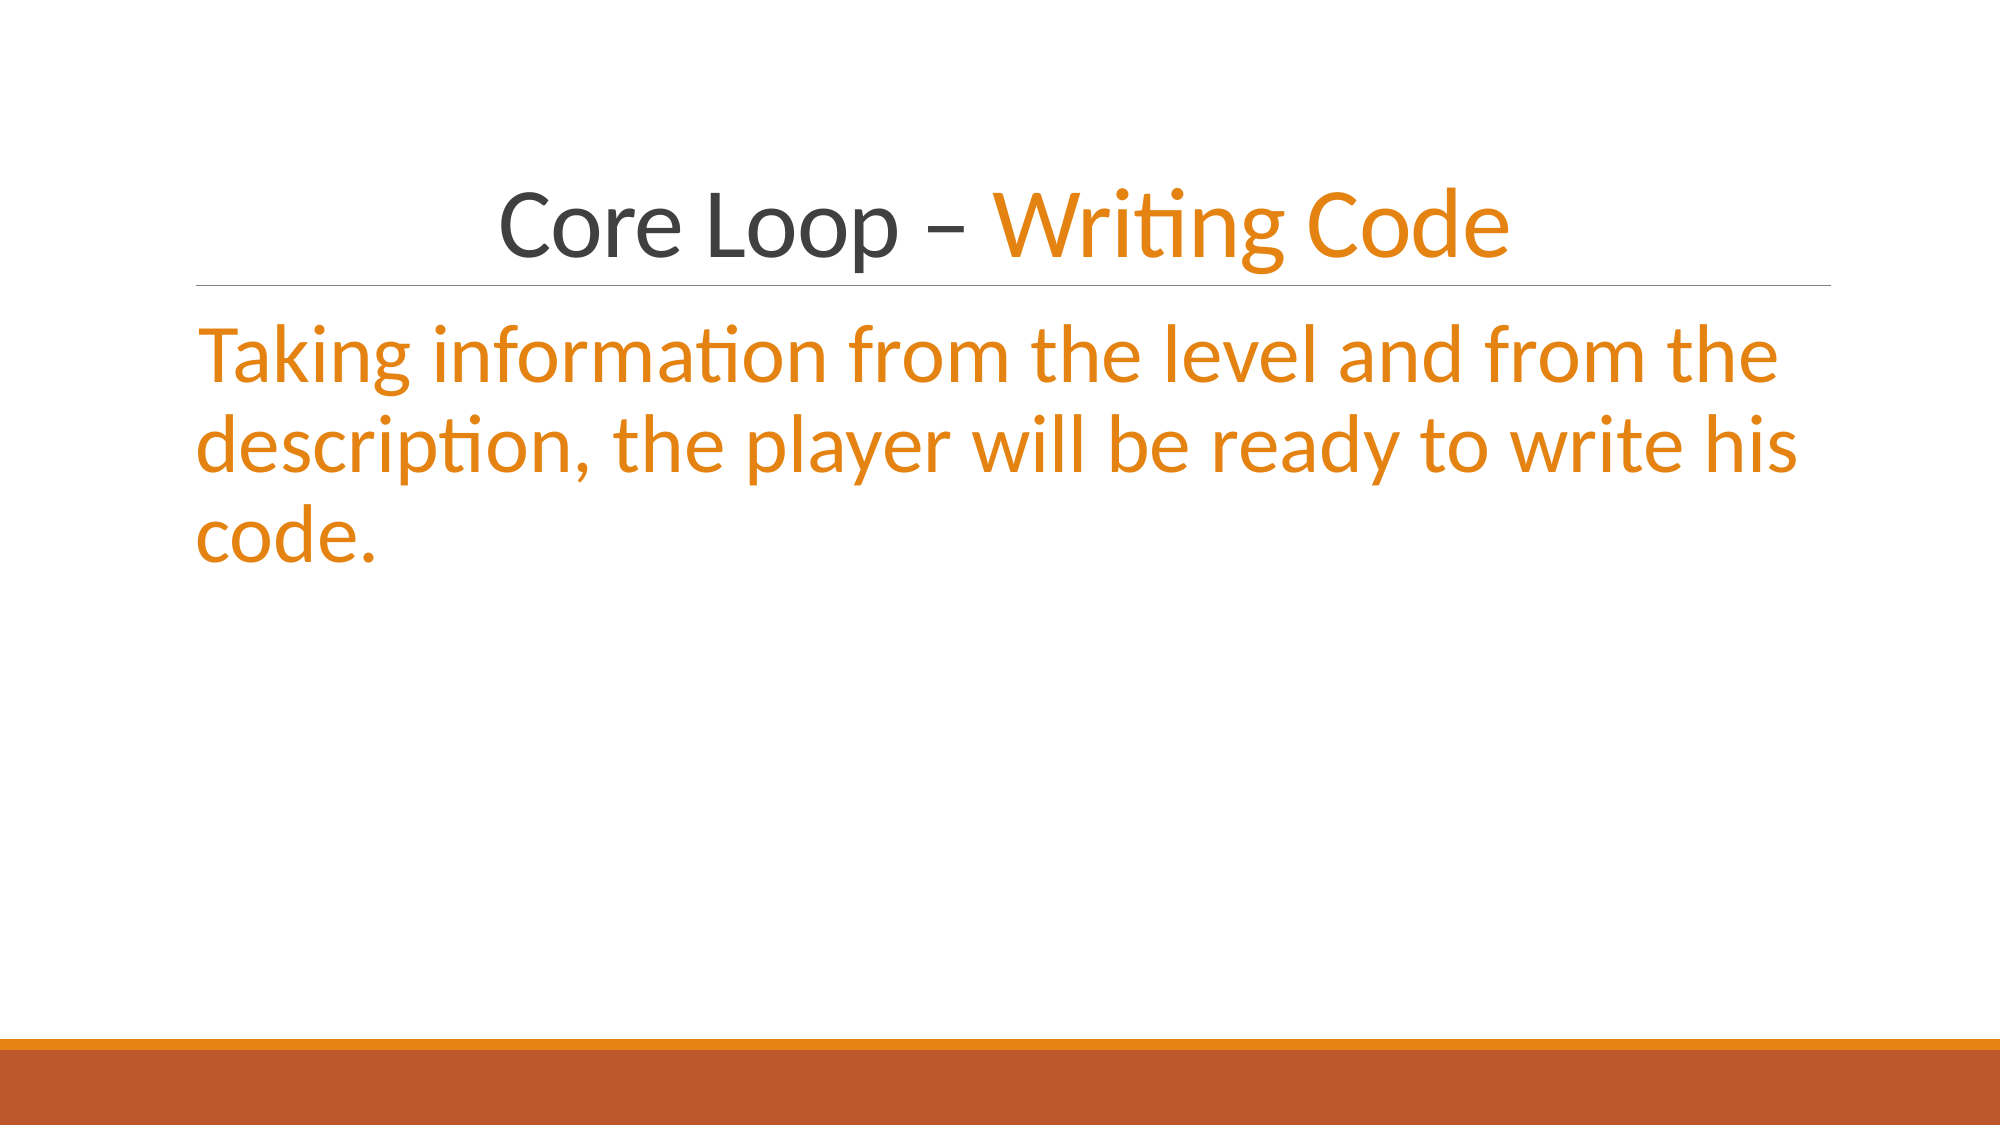

# Core Loop – Writing Code
Taking information from the level and from the description, the player will be ready to write his code.